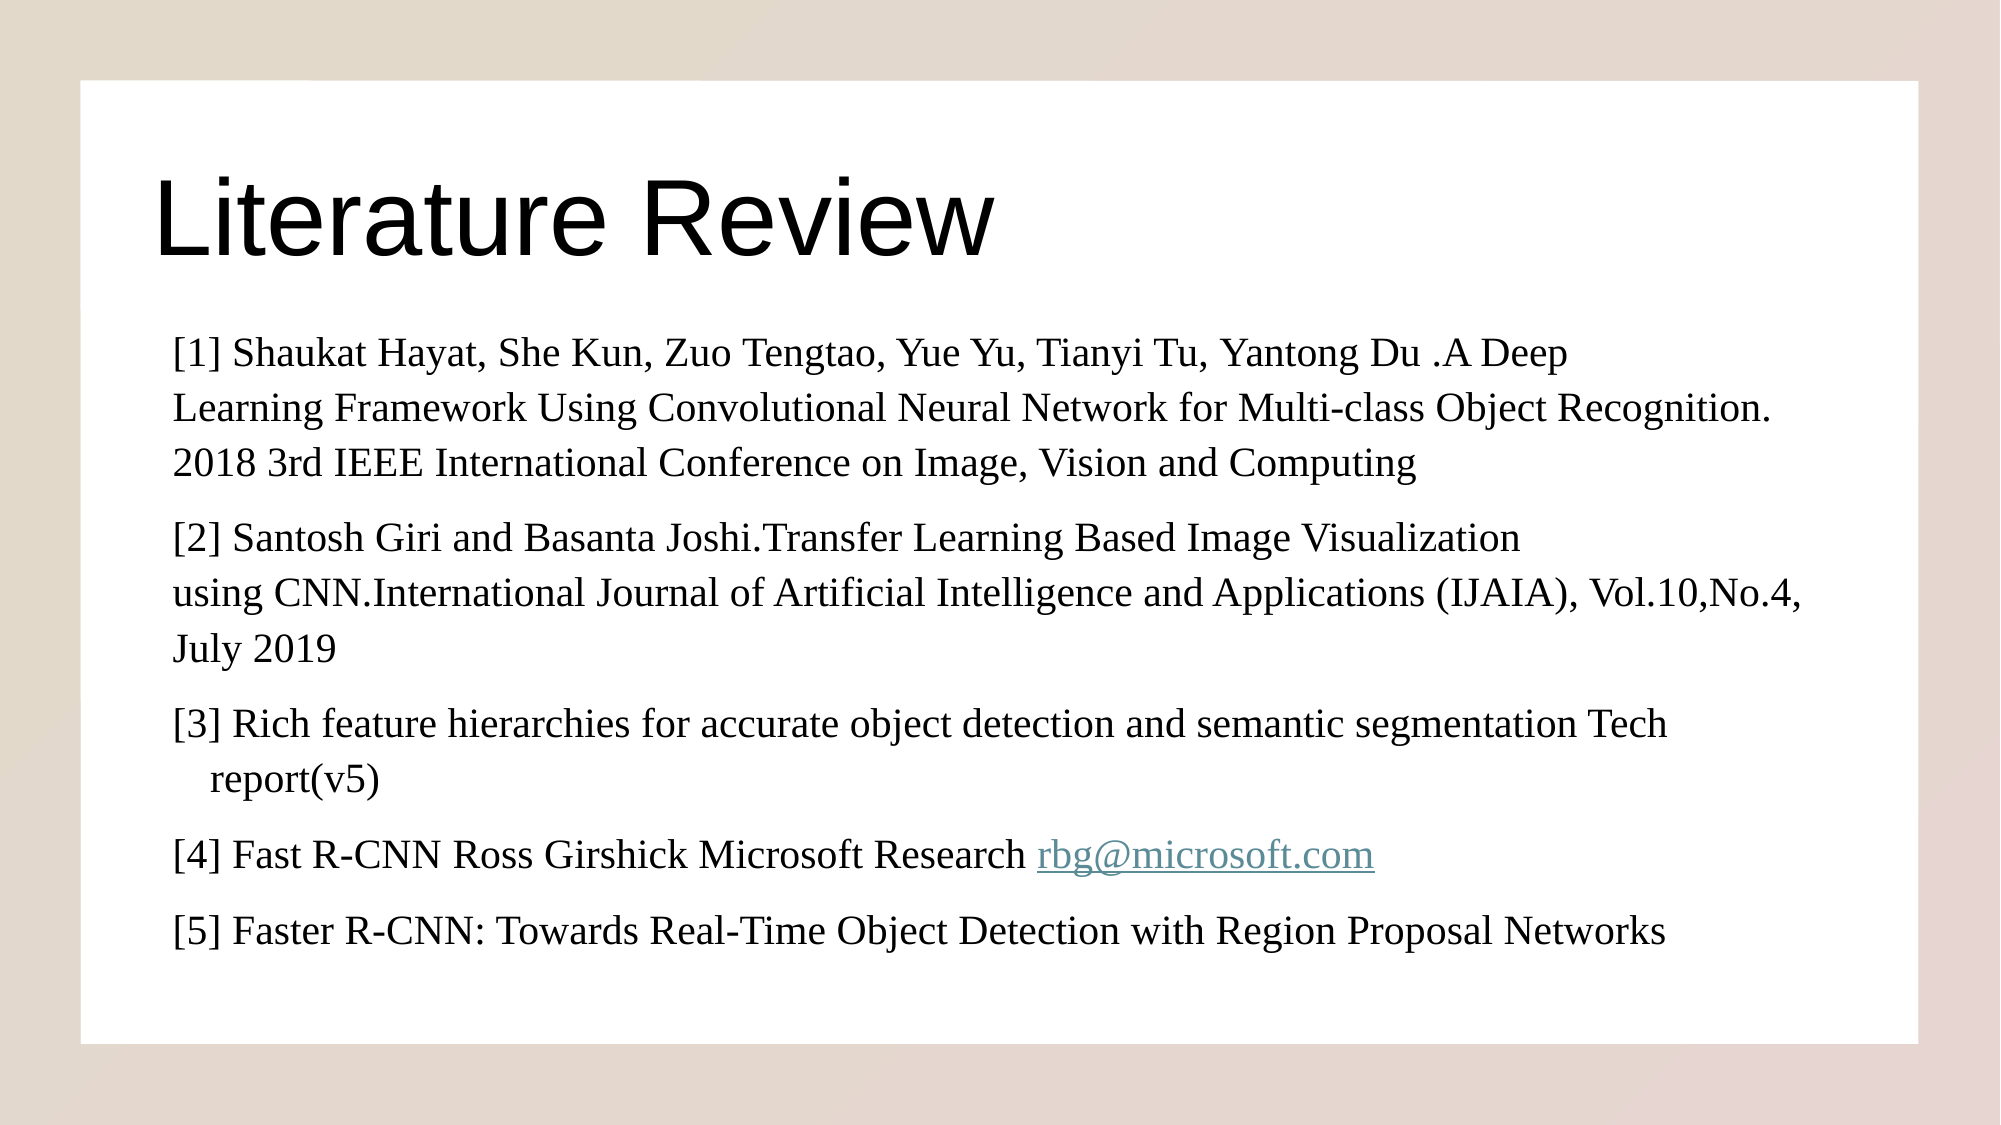

# Literature Review
[1] Shaukat Hayat, She Kun, Zuo Tengtao, Yue Yu, Tianyi Tu, Yantong Du .A Deep Learning Framework Using Convolutional Neural Network for Multi-class Object Recognition. 2018 3rd IEEE International Conference on Image, Vision and Computing
[2] Santosh Giri and Basanta Joshi.Transfer Learning Based Image Visualization using CNN.International Journal of Artificial Intelligence and Applications (IJAIA), Vol.10,No.4, July 2019
[3] Rich feature hierarchies for accurate object detection and semantic segmentation Tech report(v5)
[4] Fast R-CNN Ross Girshick Microsoft Research rbg@microsoft.com
[5] Faster R-CNN: Towards Real-Time Object Detection with Region Proposal Networks